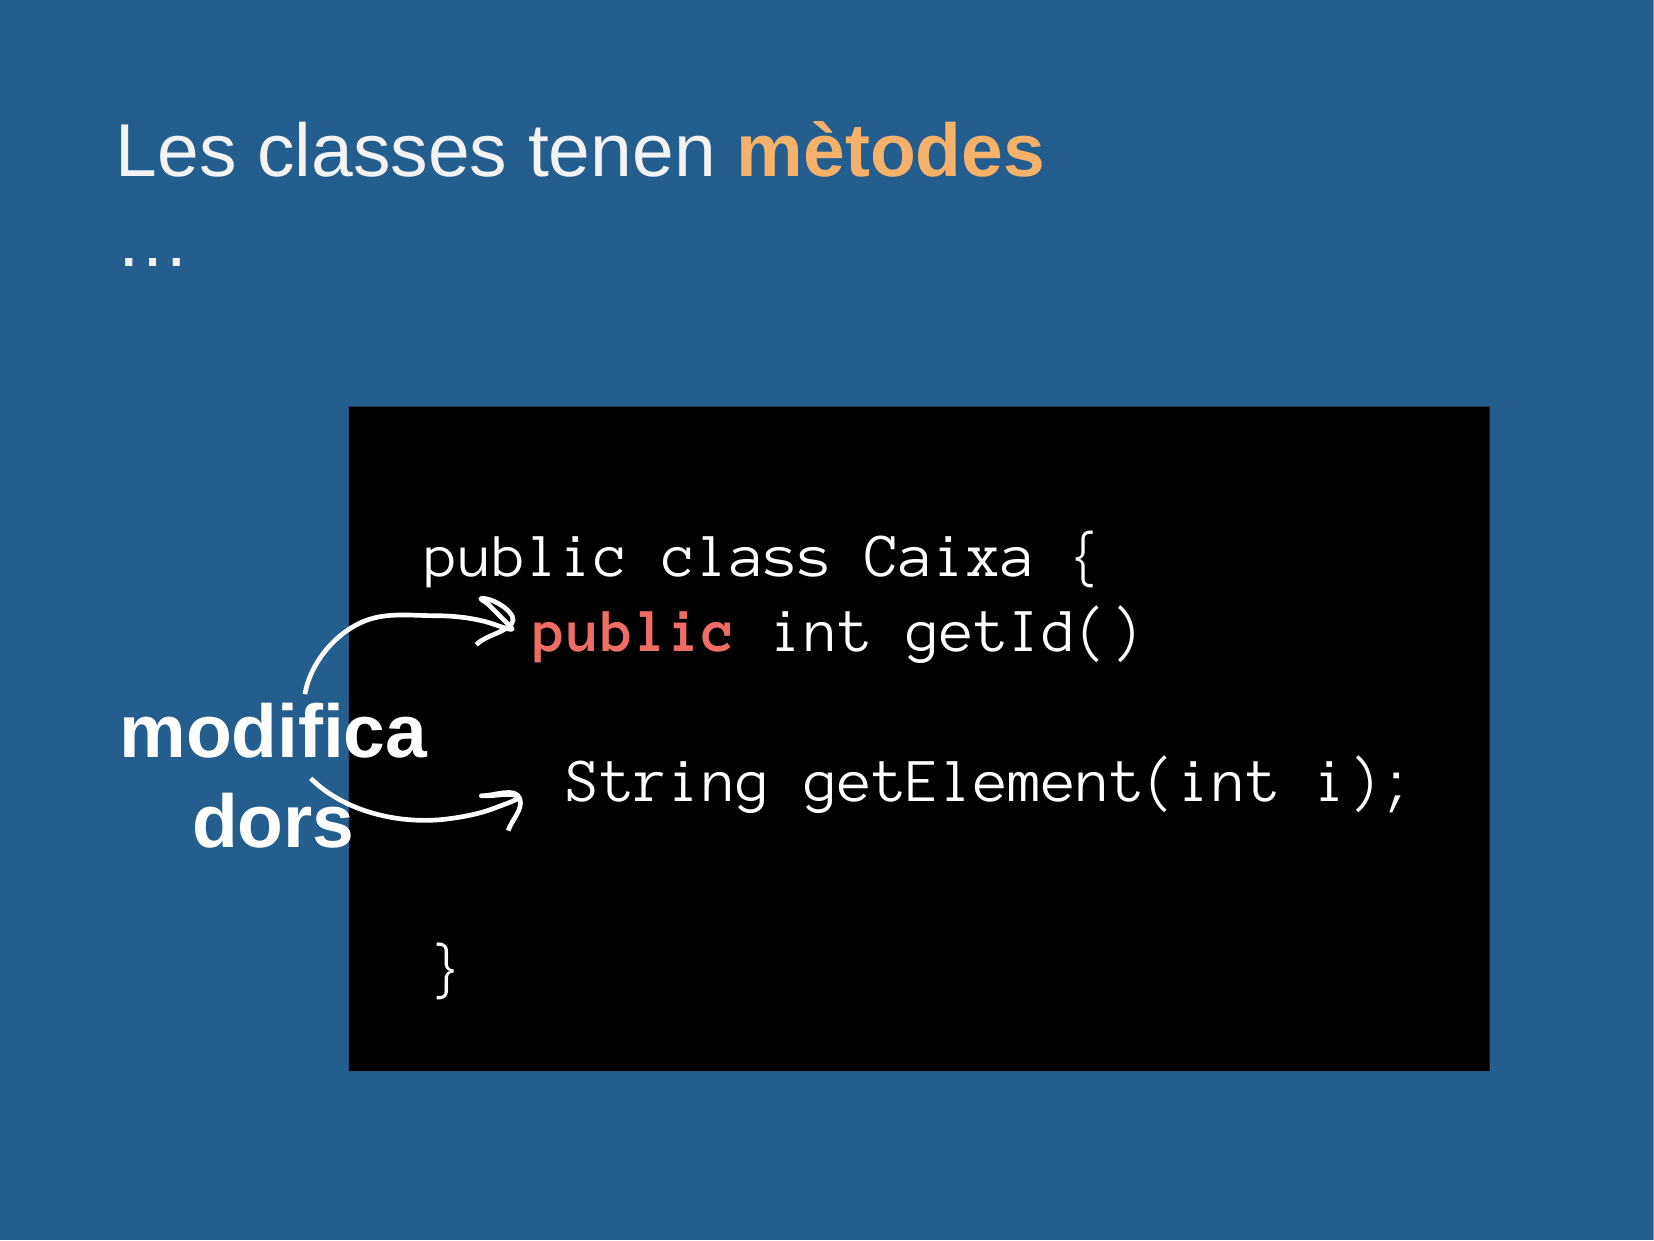

Les classes tenen mètodes …
   public class Caixa {
     public int getId()

      String getElement(int i);

  }

modificadors